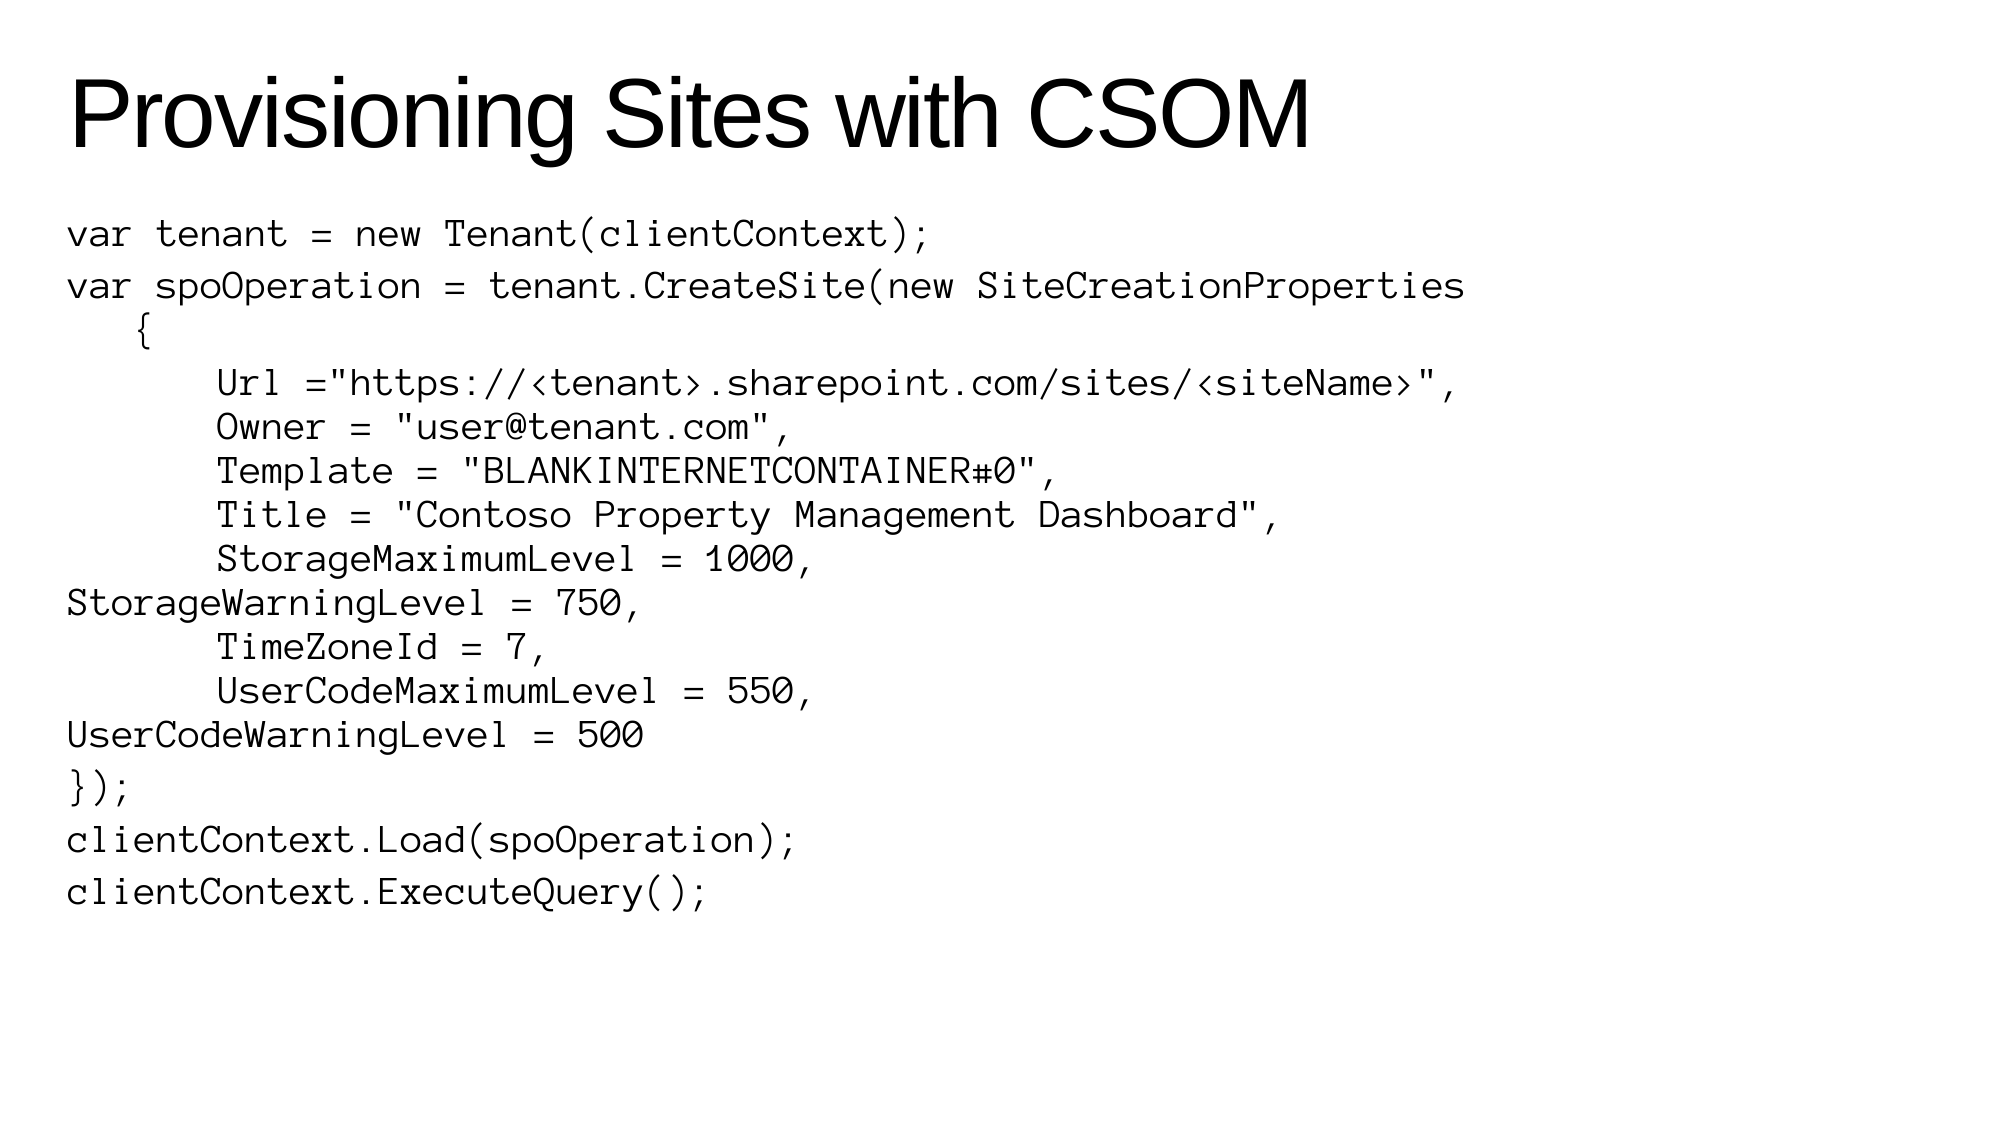

# Provisioning Sites with CSOM
var tenant = new Tenant(clientContext);
var spoOperation = tenant.CreateSite(new SiteCreationProperties                        {
	Url ="https://<tenant>.sharepoint.com/sites/<siteName>",
	Owner = "user@tenant.com",
	Template = "BLANKINTERNETCONTAINER#0",
	Title = "Contoso Property Management Dashboard",                            	StorageMaximumLevel = 1000,                            	StorageWarningLevel = 750,
	TimeZoneId = 7,
	UserCodeMaximumLevel = 550,                            	UserCodeWarningLevel = 500
});
clientContext.Load(spoOperation);
clientContext.ExecuteQuery();